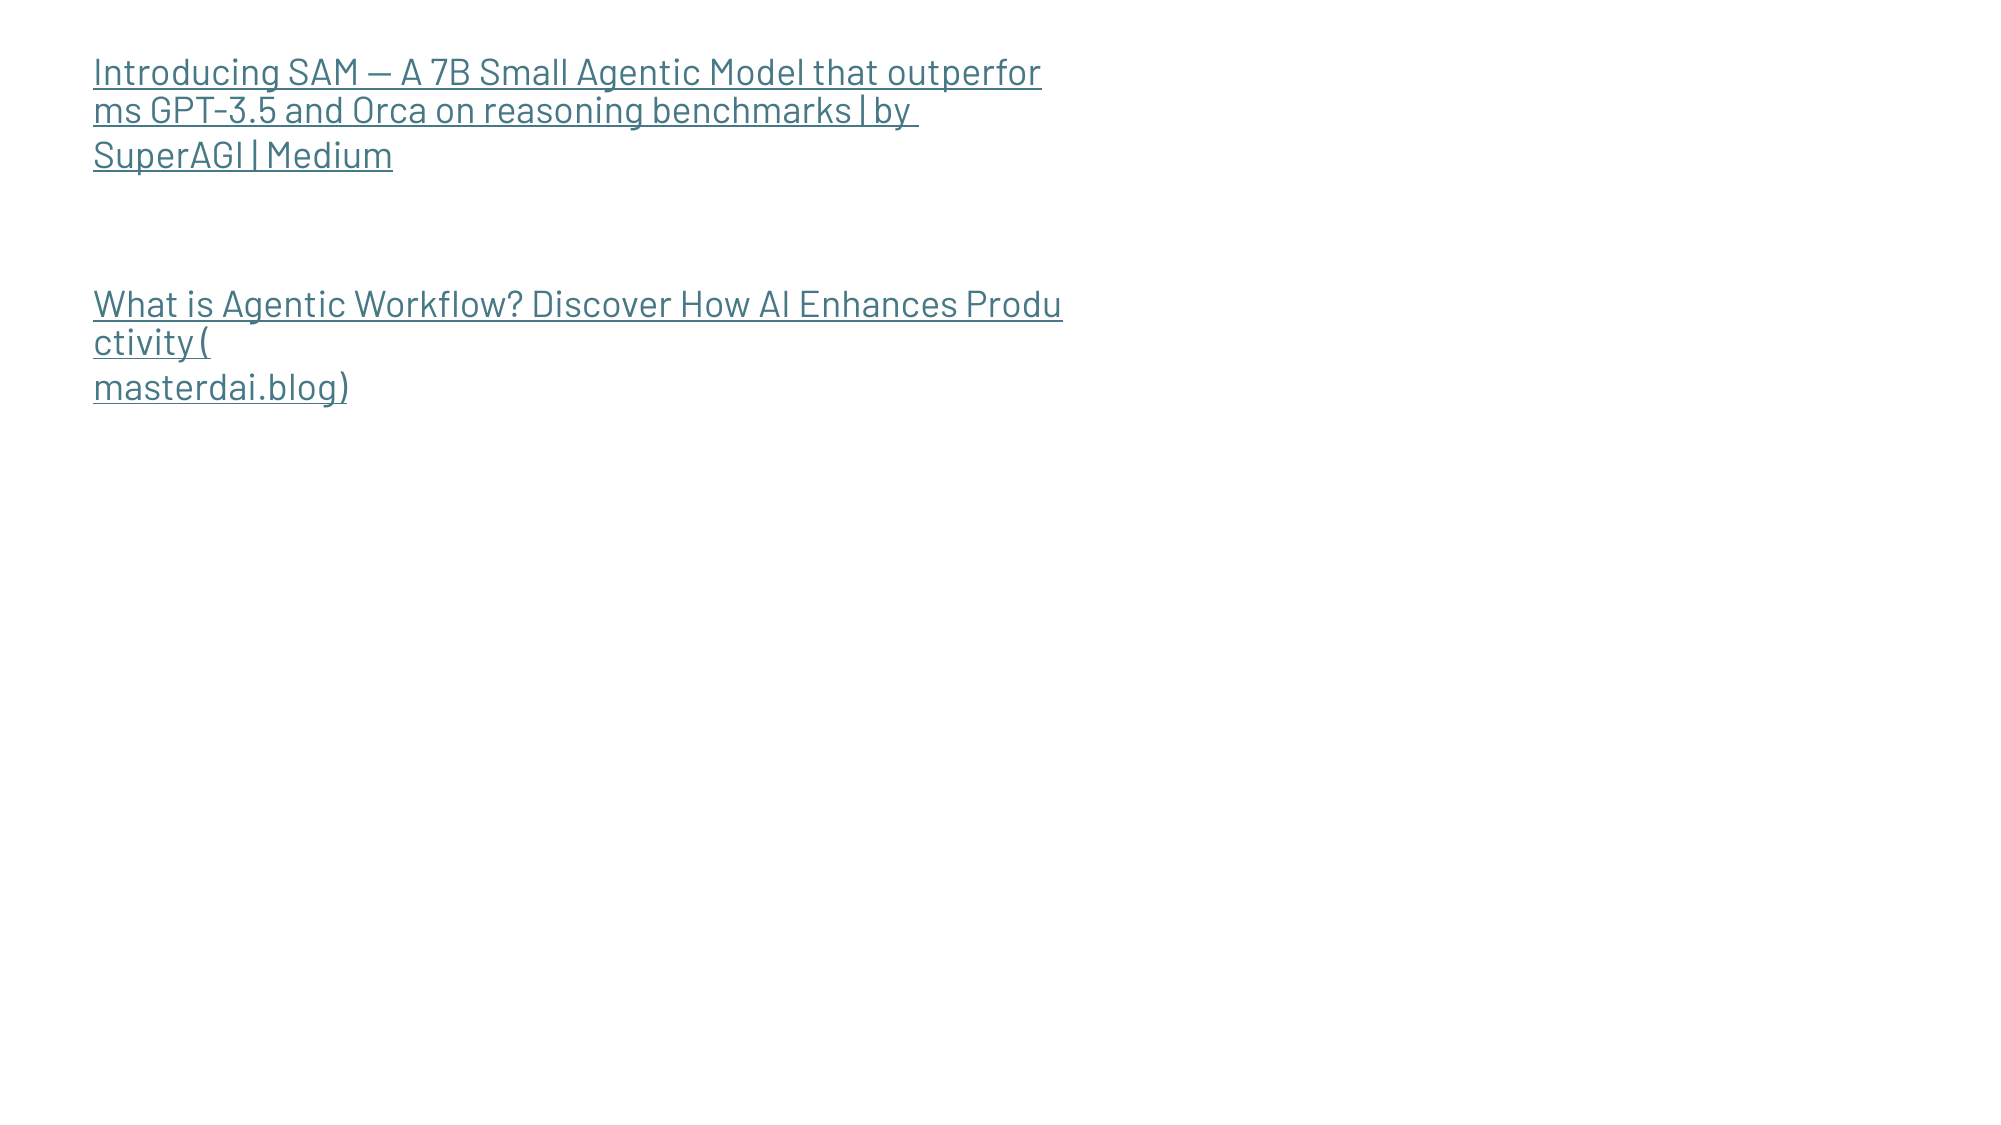

Introducing SAM — A 7B Small Agentic Model that outperforms GPT-3.5 and Orca on reasoning benchmarks | by SuperAGI | Medium
What is Agentic Workflow? Discover How AI Enhances Productivity (masterdai.blog)